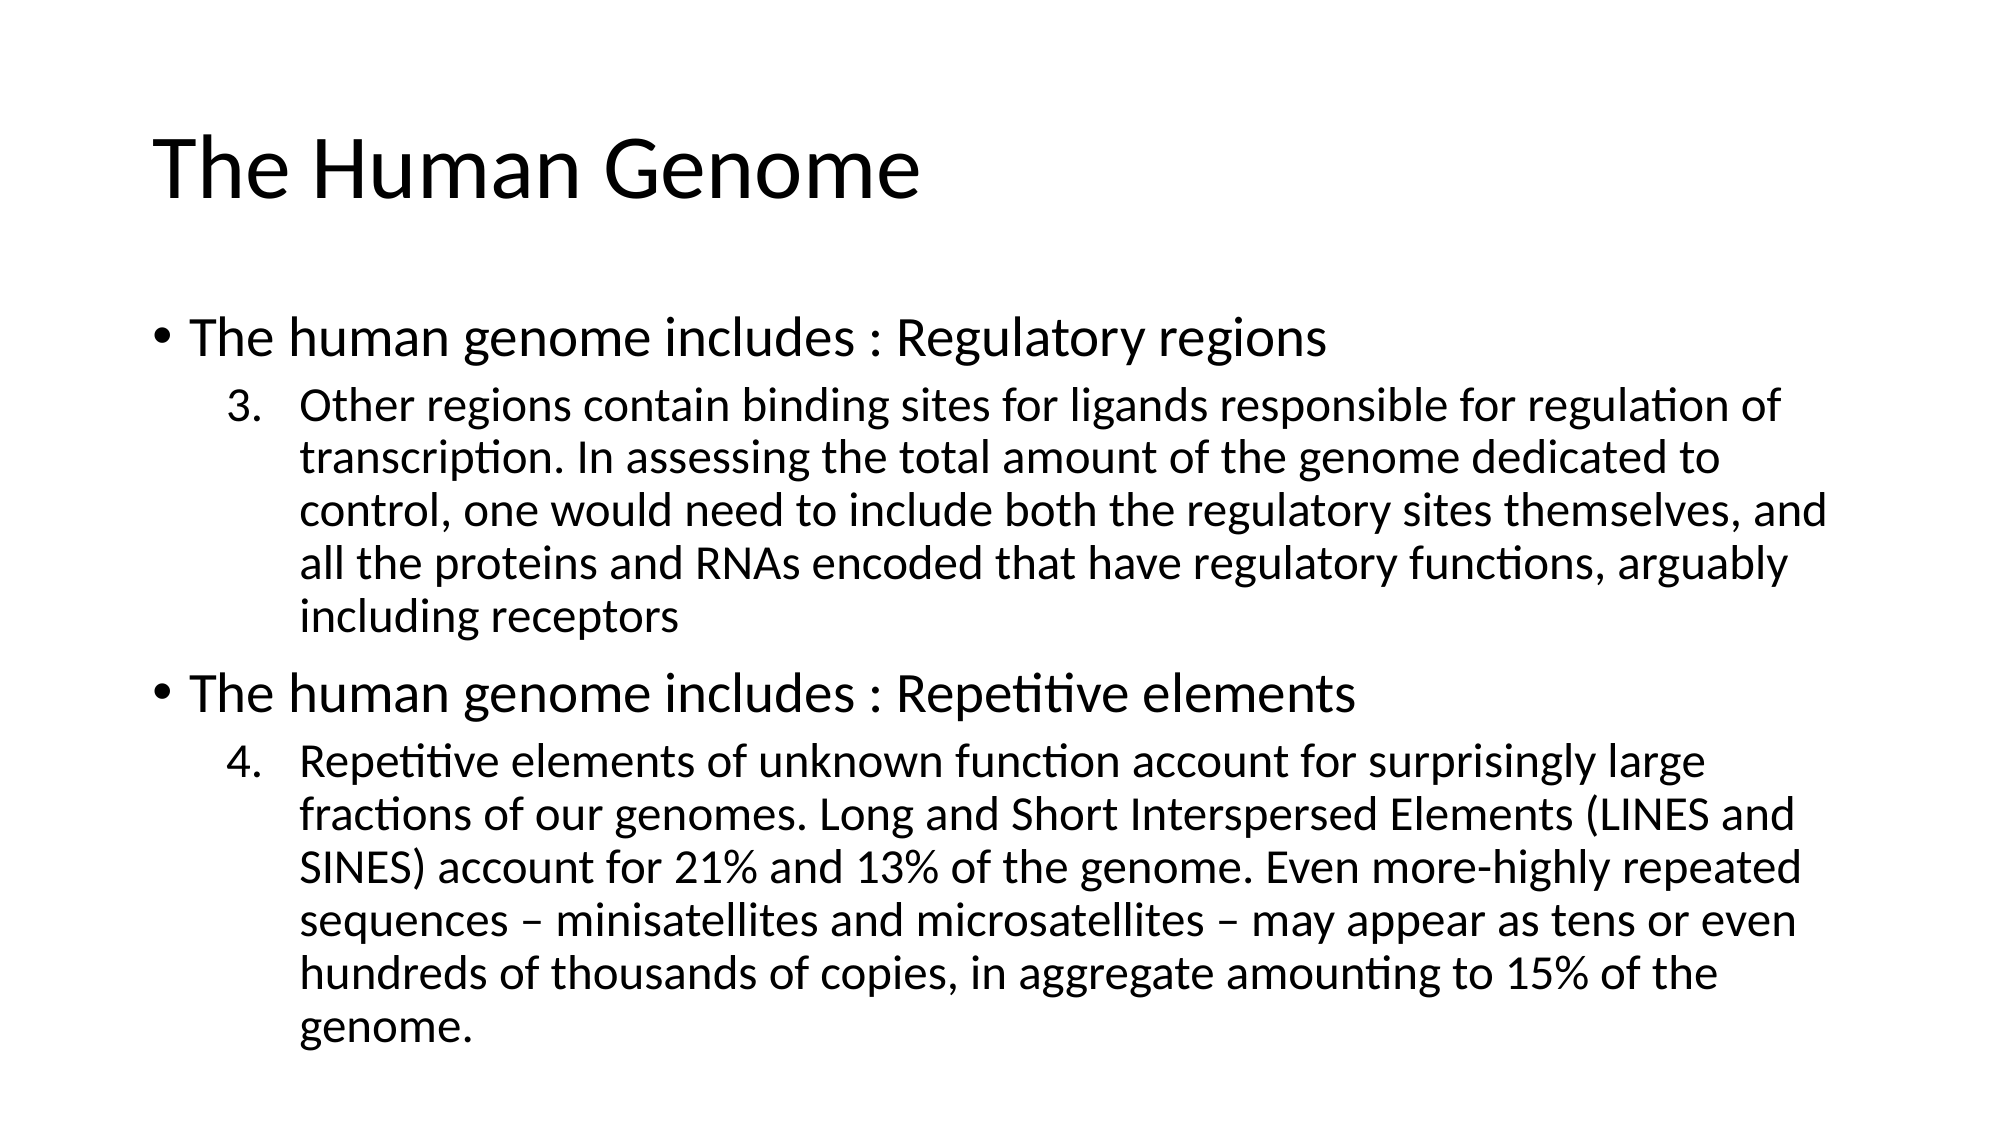

# The Human Genome
The human genome includes : Regulatory regions
Other regions contain binding sites for ligands responsible for regulation of transcription. In assessing the total amount of the genome dedicated to control, one would need to include both the regulatory sites themselves, and all the proteins and RNAs encoded that have regulatory functions, arguably including receptors
The human genome includes : Repetitive elements
Repetitive elements of unknown function account for surprisingly large fractions of our genomes. Long and Short Interspersed Elements (LINES and SINES) account for 21% and 13% of the genome. Even more-highly repeated sequences – minisatellites and microsatellites – may appear as tens or even hundreds of thousands of copies, in aggregate amounting to 15% of the genome.